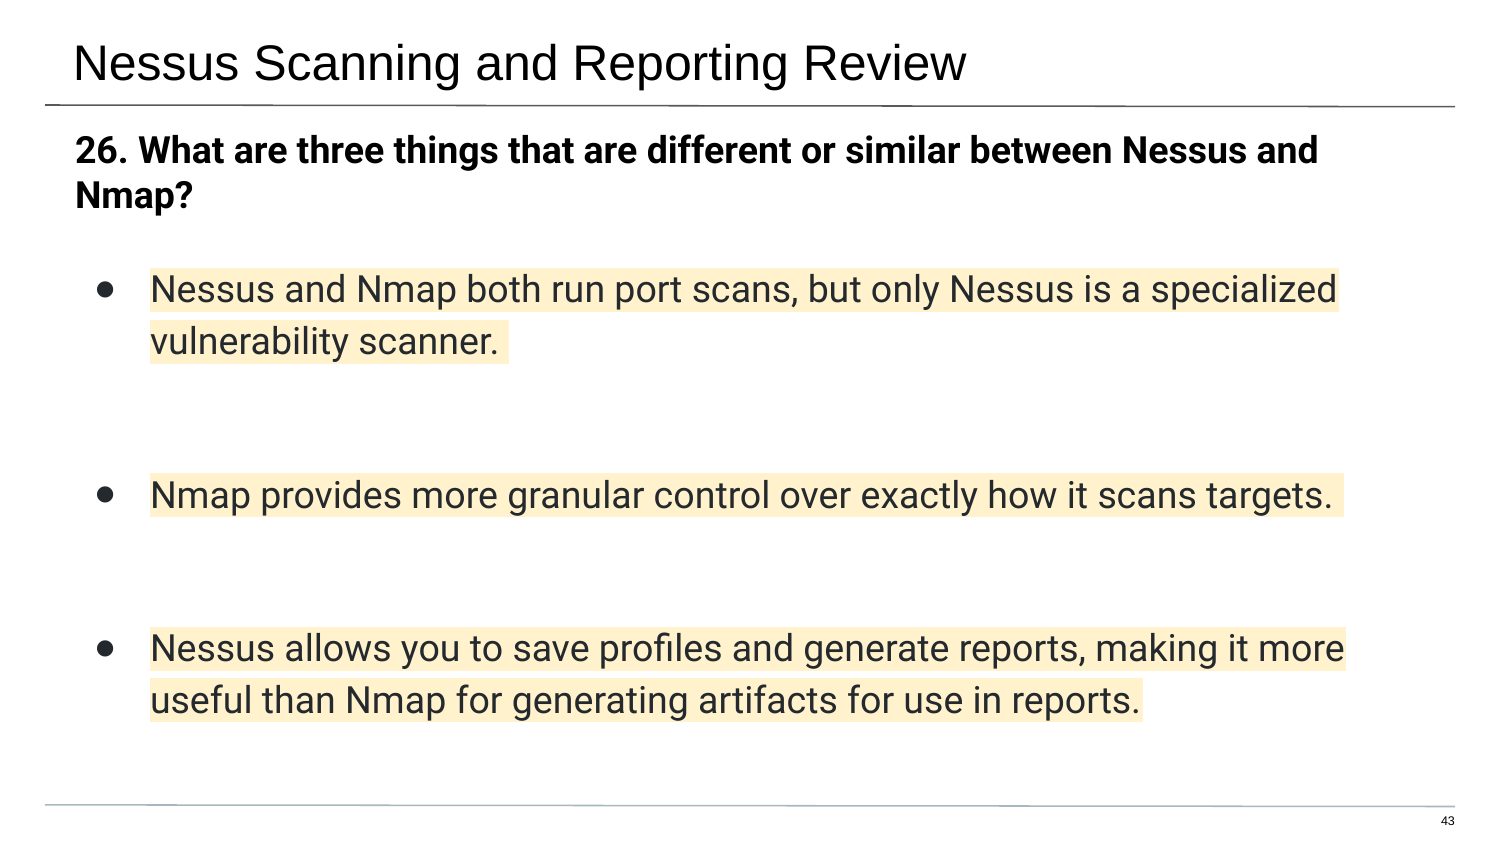

# Nessus Scanning and Reporting Review
26. What are three things that are different or similar between Nessus and Nmap?

Nessus and Nmap both run port scans, but only Nessus is a specialized vulnerability scanner.

Nmap provides more granular control over exactly how it scans targets.

Nessus allows you to save profiles and generate reports, making it more useful than Nmap for generating artifacts for use in reports.

43